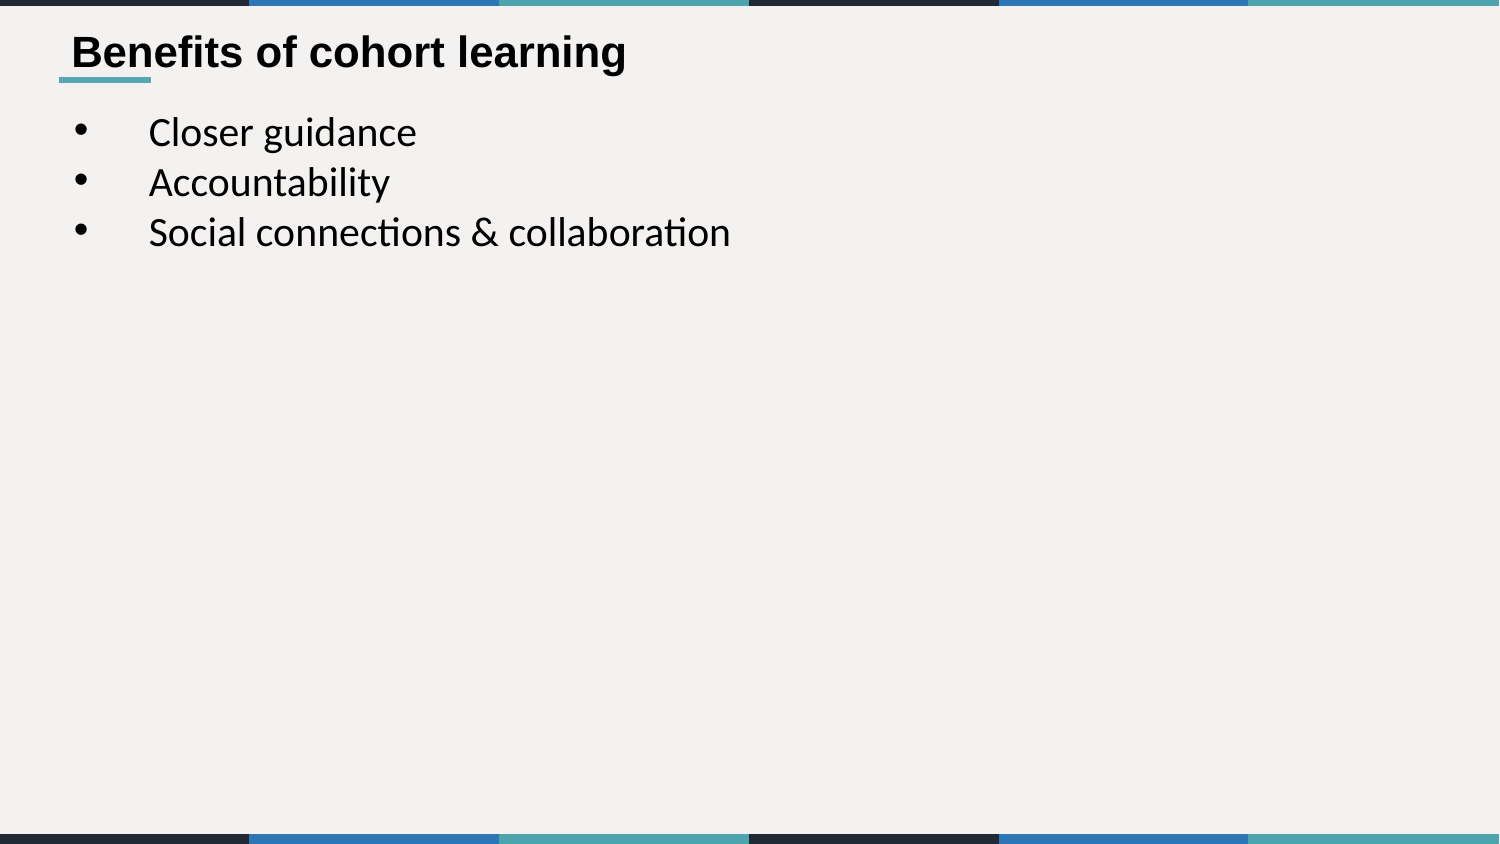

Benefits of cohort learning
Closer guidance
Accountability
Social connections & collaboration